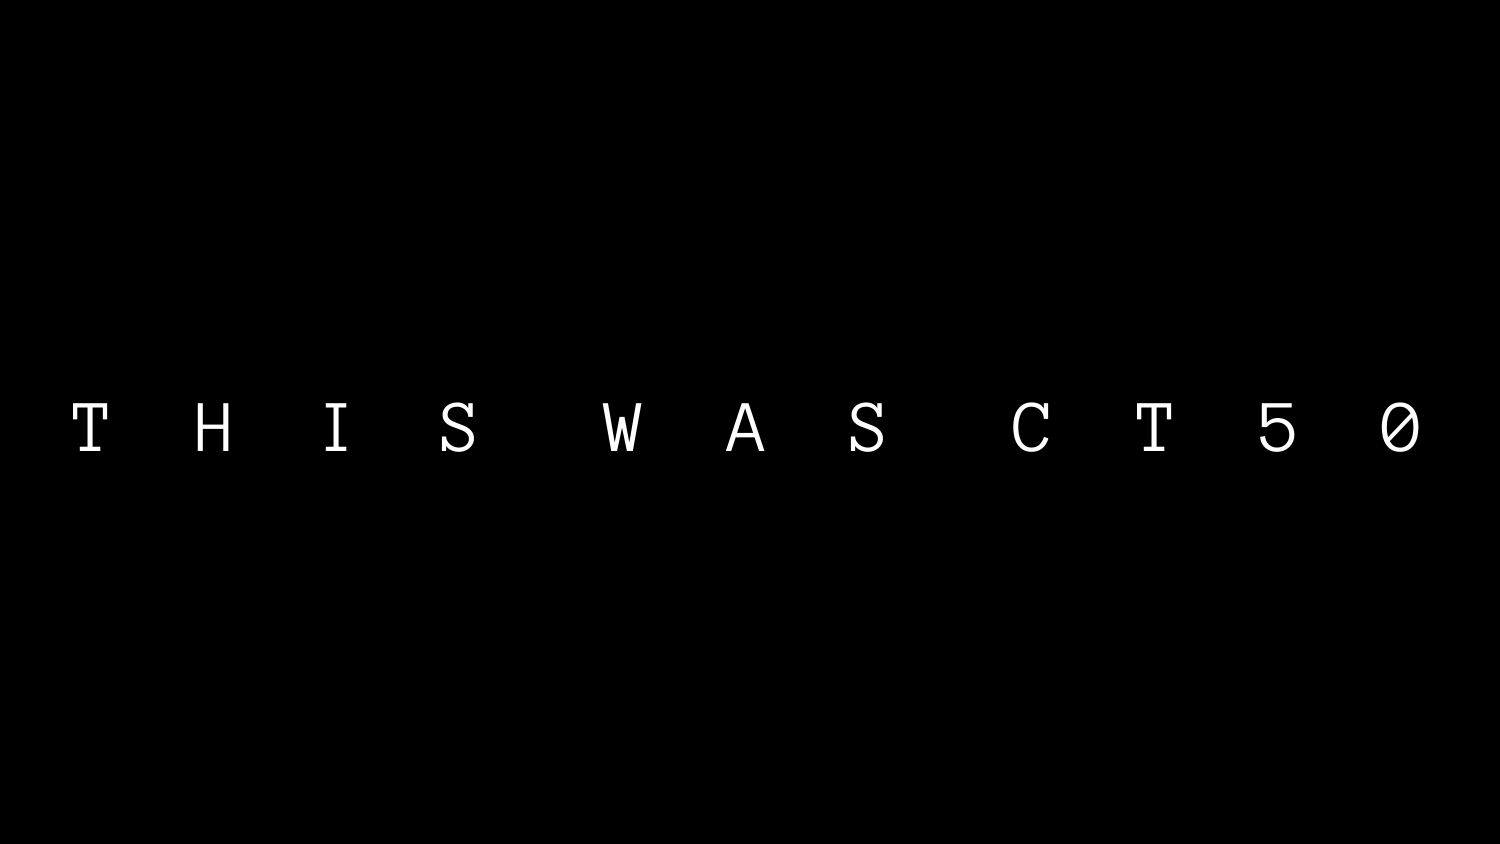

# T  H  I  S   W  A  S   C  T  5  0